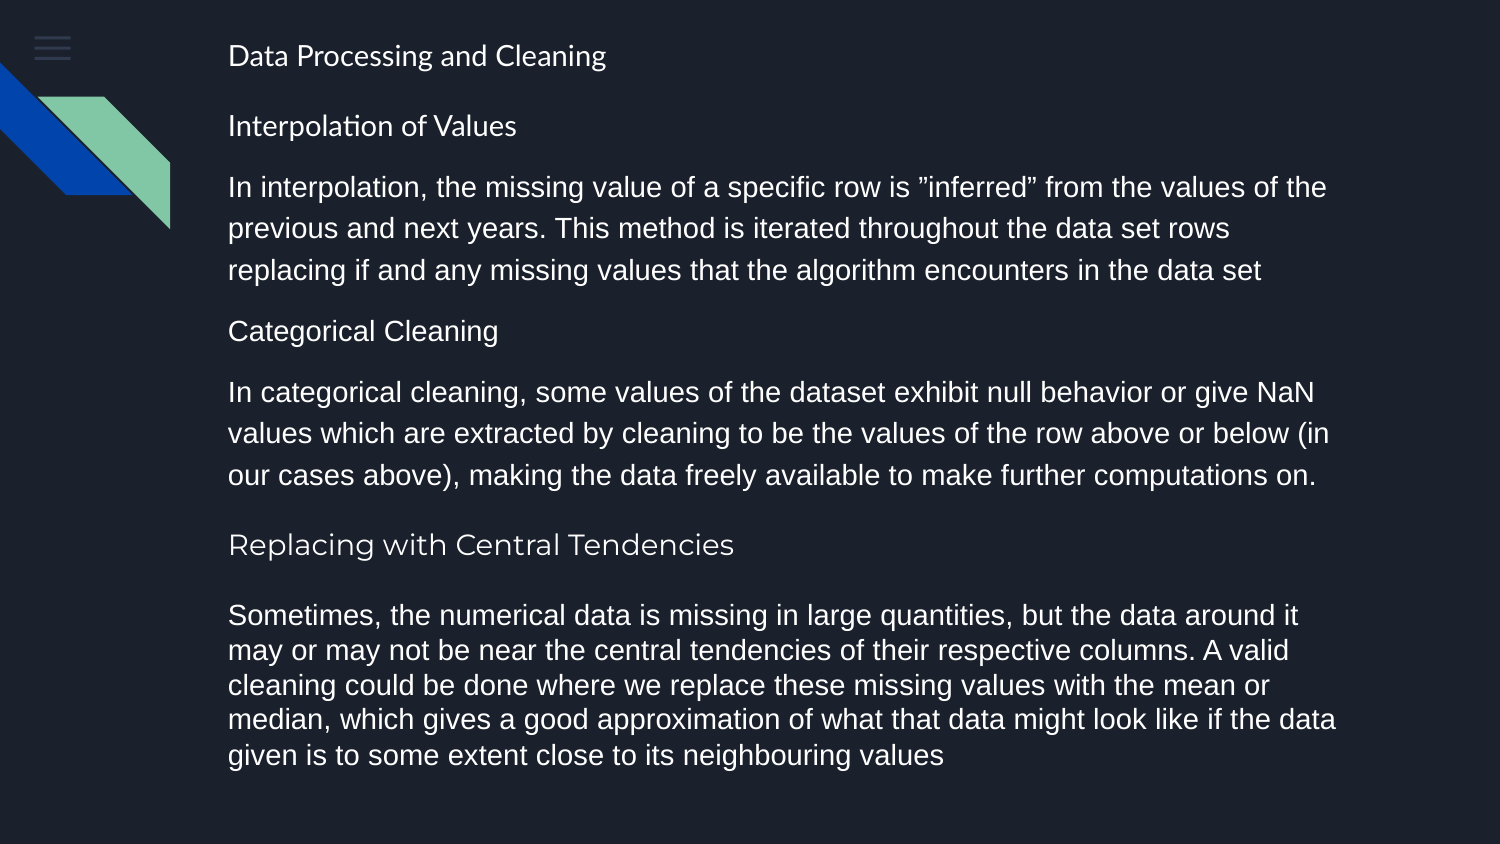

# Data Processing and Cleaning

Interpolation of Values
In interpolation, the missing value of a specific row is ”inferred” from the values of the previous and next years. This method is iterated throughout the data set rows replacing if and any missing values that the algorithm encounters in the data set
Categorical Cleaning
In categorical cleaning, some values of the dataset exhibit null behavior or give NaN values which are extracted by cleaning to be the values of the row above or below (in our cases above), making the data freely available to make further computations on.

Replacing with Central Tendencies

Sometimes, the numerical data is missing in large quantities, but the data around it may or may not be near the central tendencies of their respective columns. A valid cleaning could be done where we replace these missing values with the mean or median, which gives a good approximation of what that data might look like if the data given is to some extent close to its neighbouring values